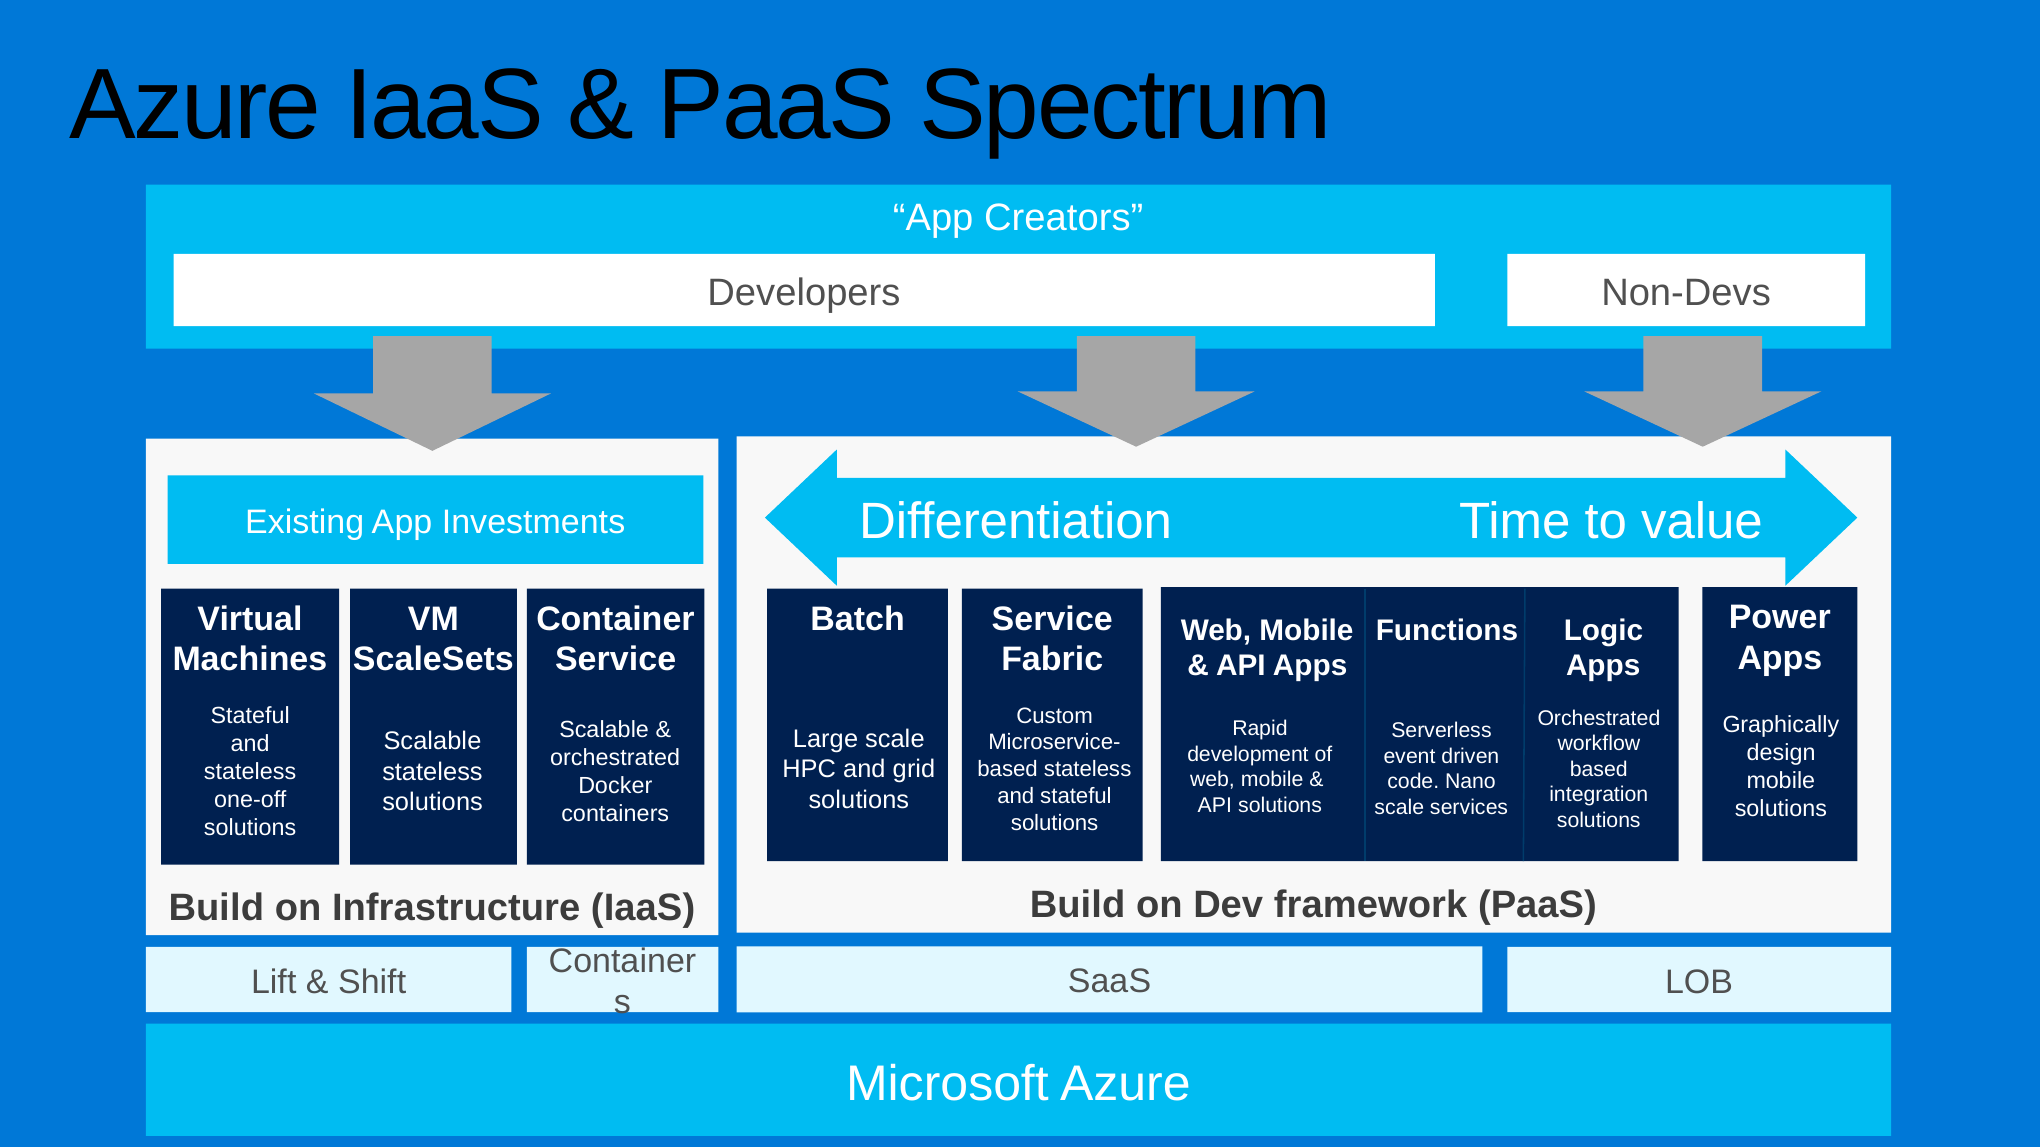

# Azure IaaS & PaaS Spectrum
“App Creators”
Developers
Non-Devs

Build on Dev framework (PaaS)
Build on Infrastructure (IaaS)
Differentiation               	Time to value
Existing App Investments
Power Apps
Graphically design mobile solutions

Web, Mobile & API Apps
Functions
Logic
Apps
Rapid development of web, mobile &
API solutions
Serverless event driven code. Nano scale services
Orchestrated workflow based integration solutions
VM ScaleSets
Scalable stateless solutions
Virtual Machines
Stateful and stateless one-off solutions
Container Service
Scalable & orchestrated Docker containers
Batch
Large scale HPC and grid solutions
Service Fabric
Custom Microservice-based stateless and stateful solutions
SaaS
Lift & Shift
Containers
LOB
Microsoft Azure